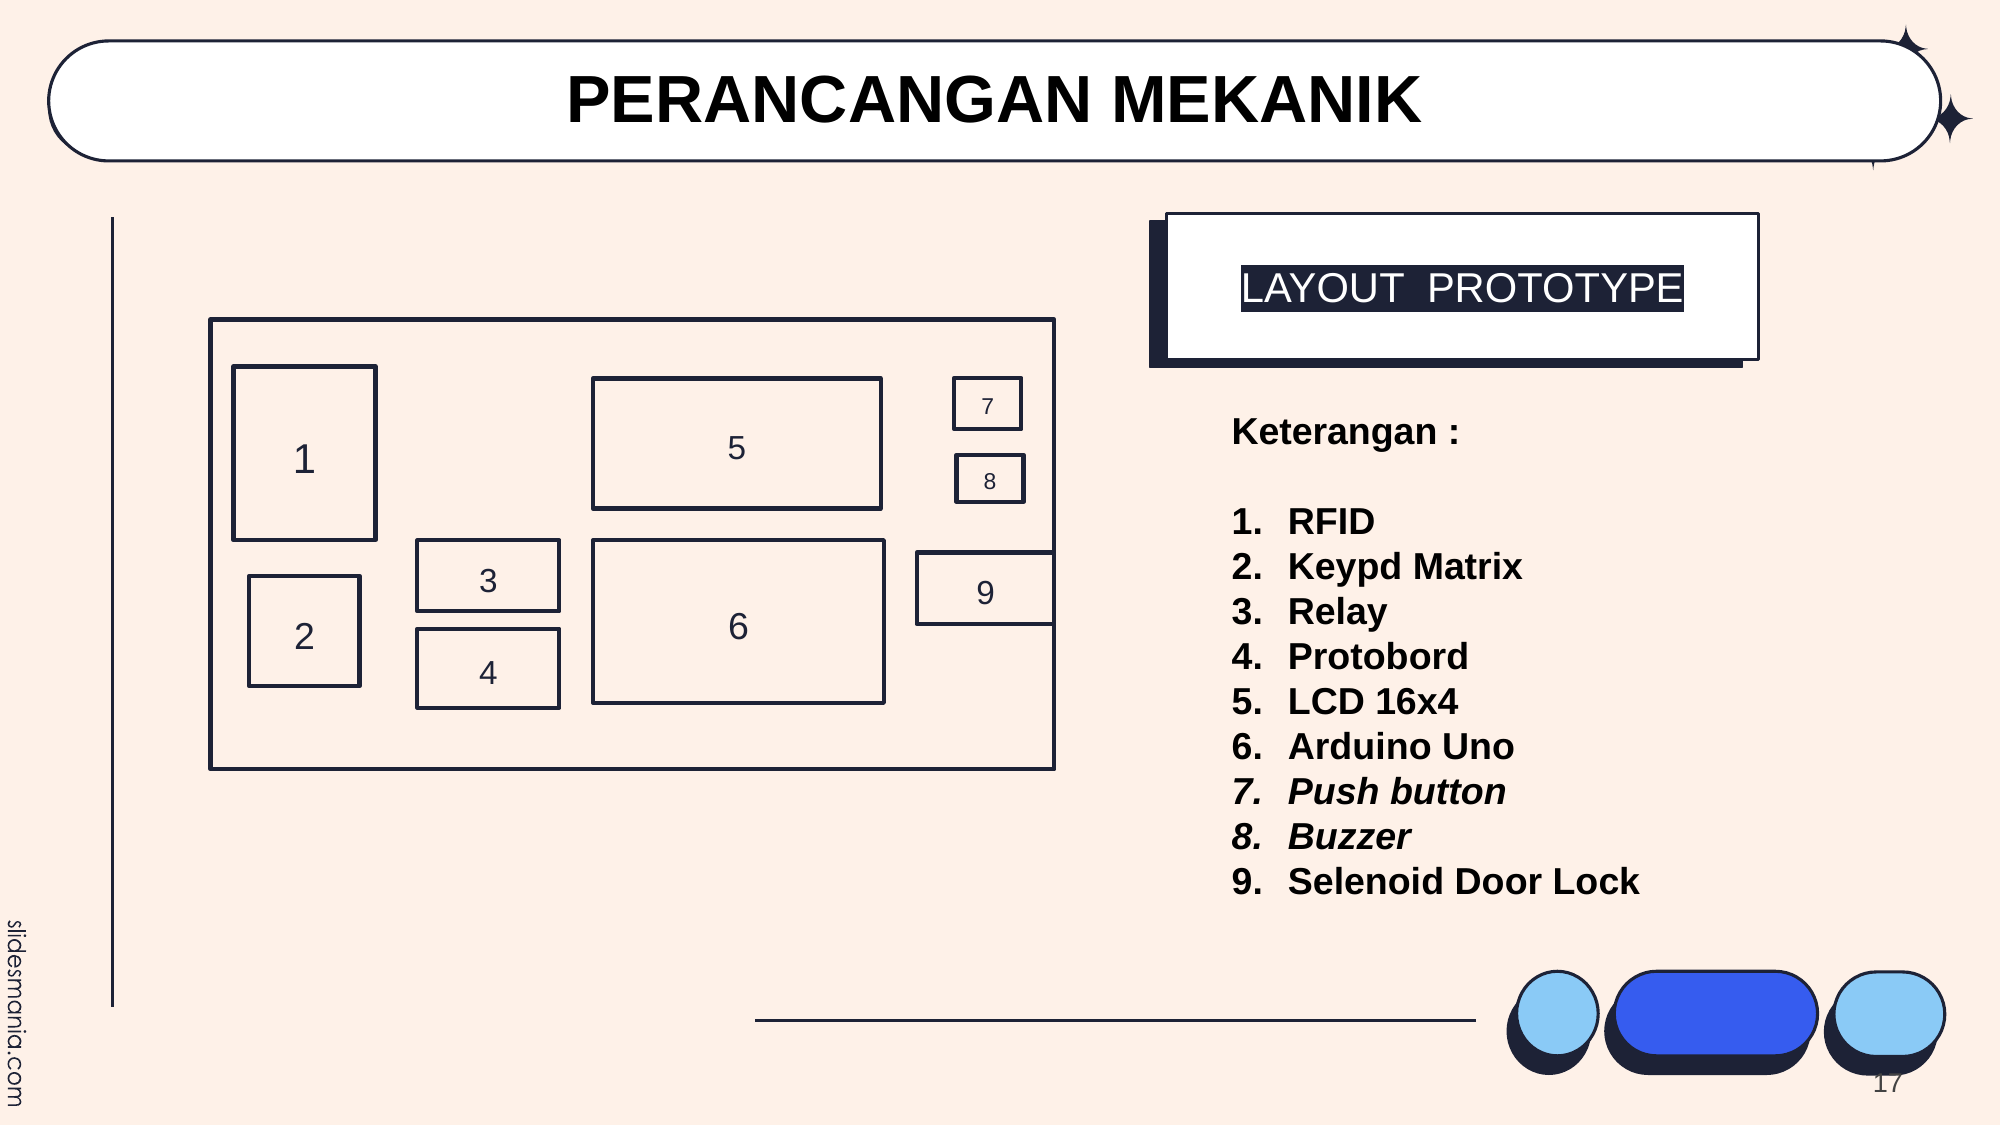

PERANCANGAN MEKANIK

LAYOUT  PROTOTYPE

1
7
5
Keterangan :

RFID
Keypd Matrix
Relay
Protobord
LCD 16x4
Arduino Uno
Push button
Buzzer
Selenoid Door Lock
8
6
3
9
2
4
17